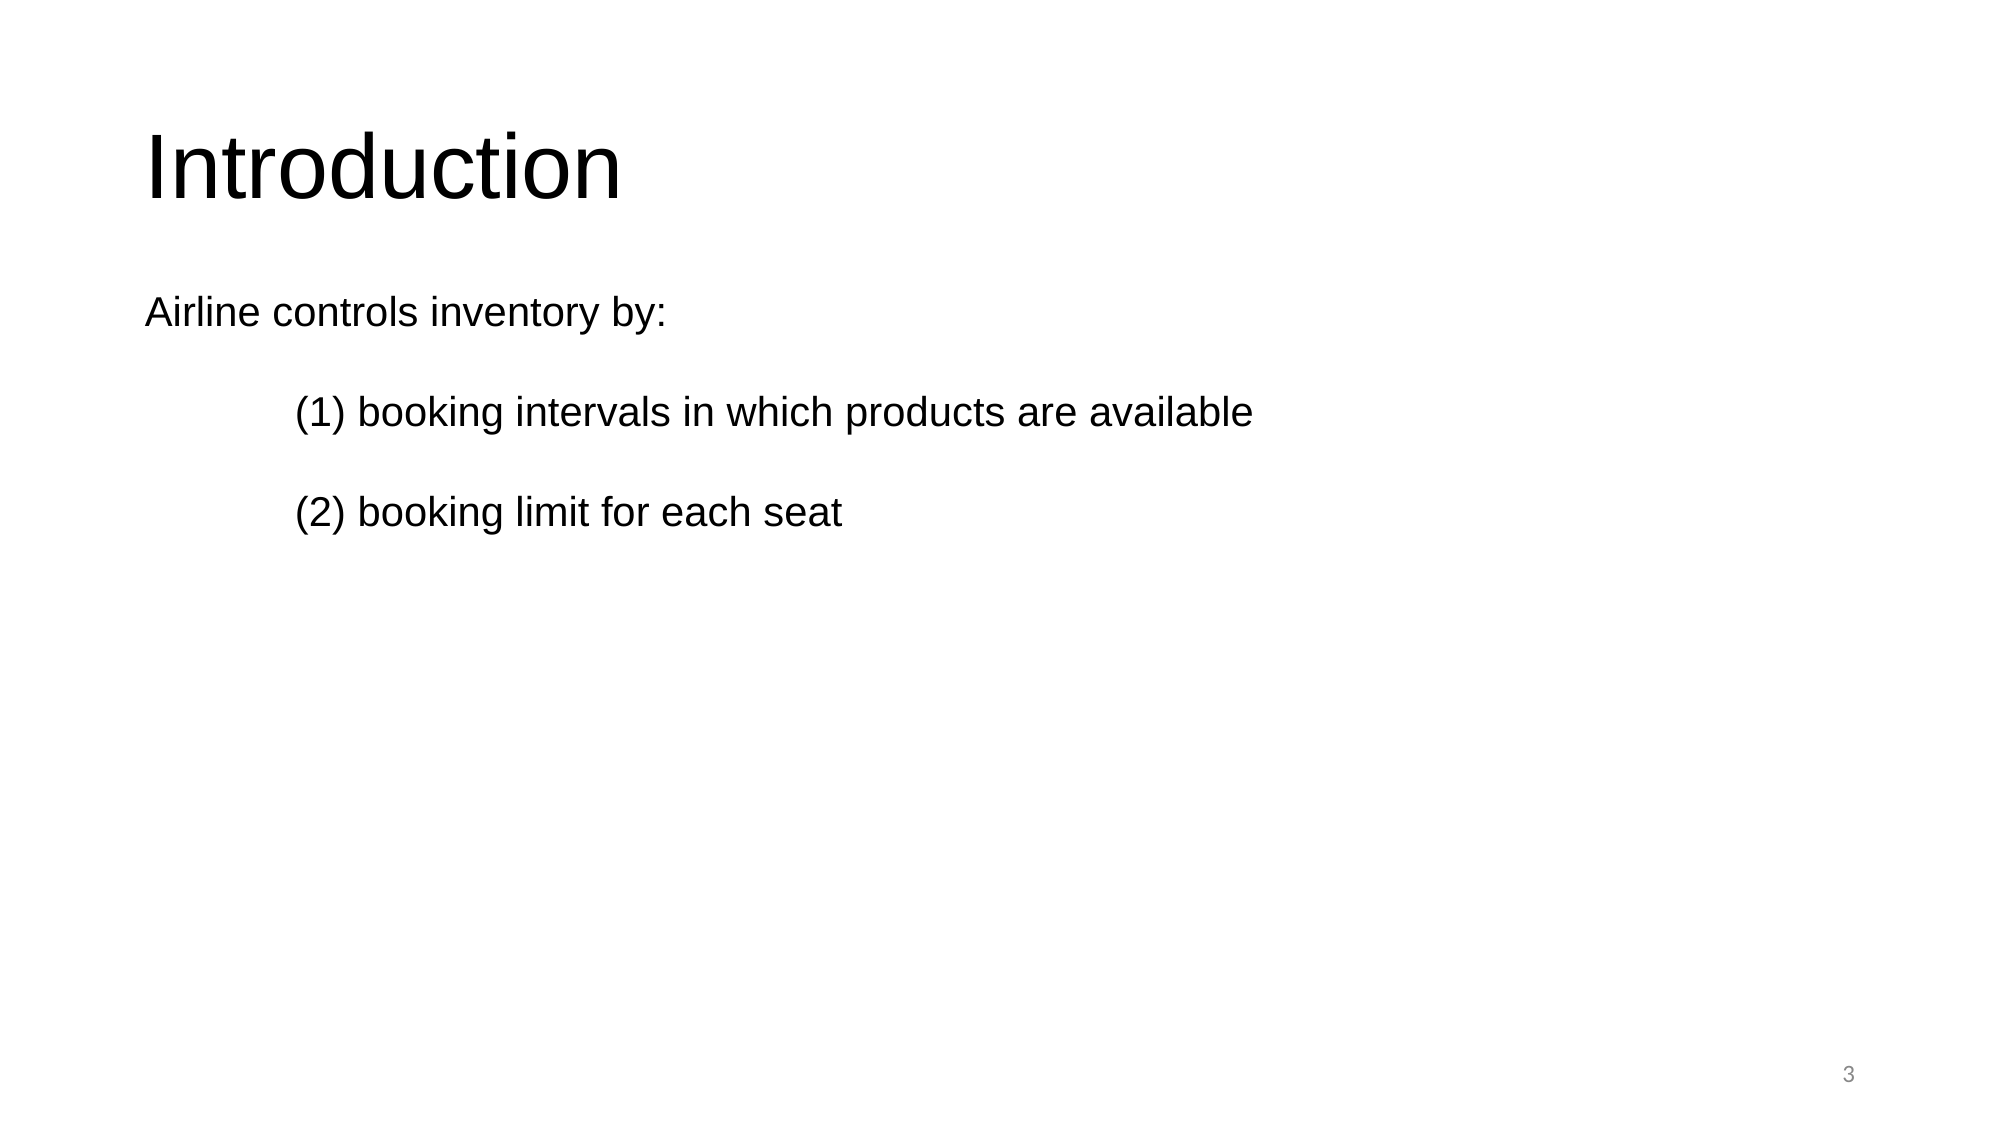

# Introduction
Airline controls inventory by:

	(1) booking intervals in which products are available

	(2) booking limit for each seat

3